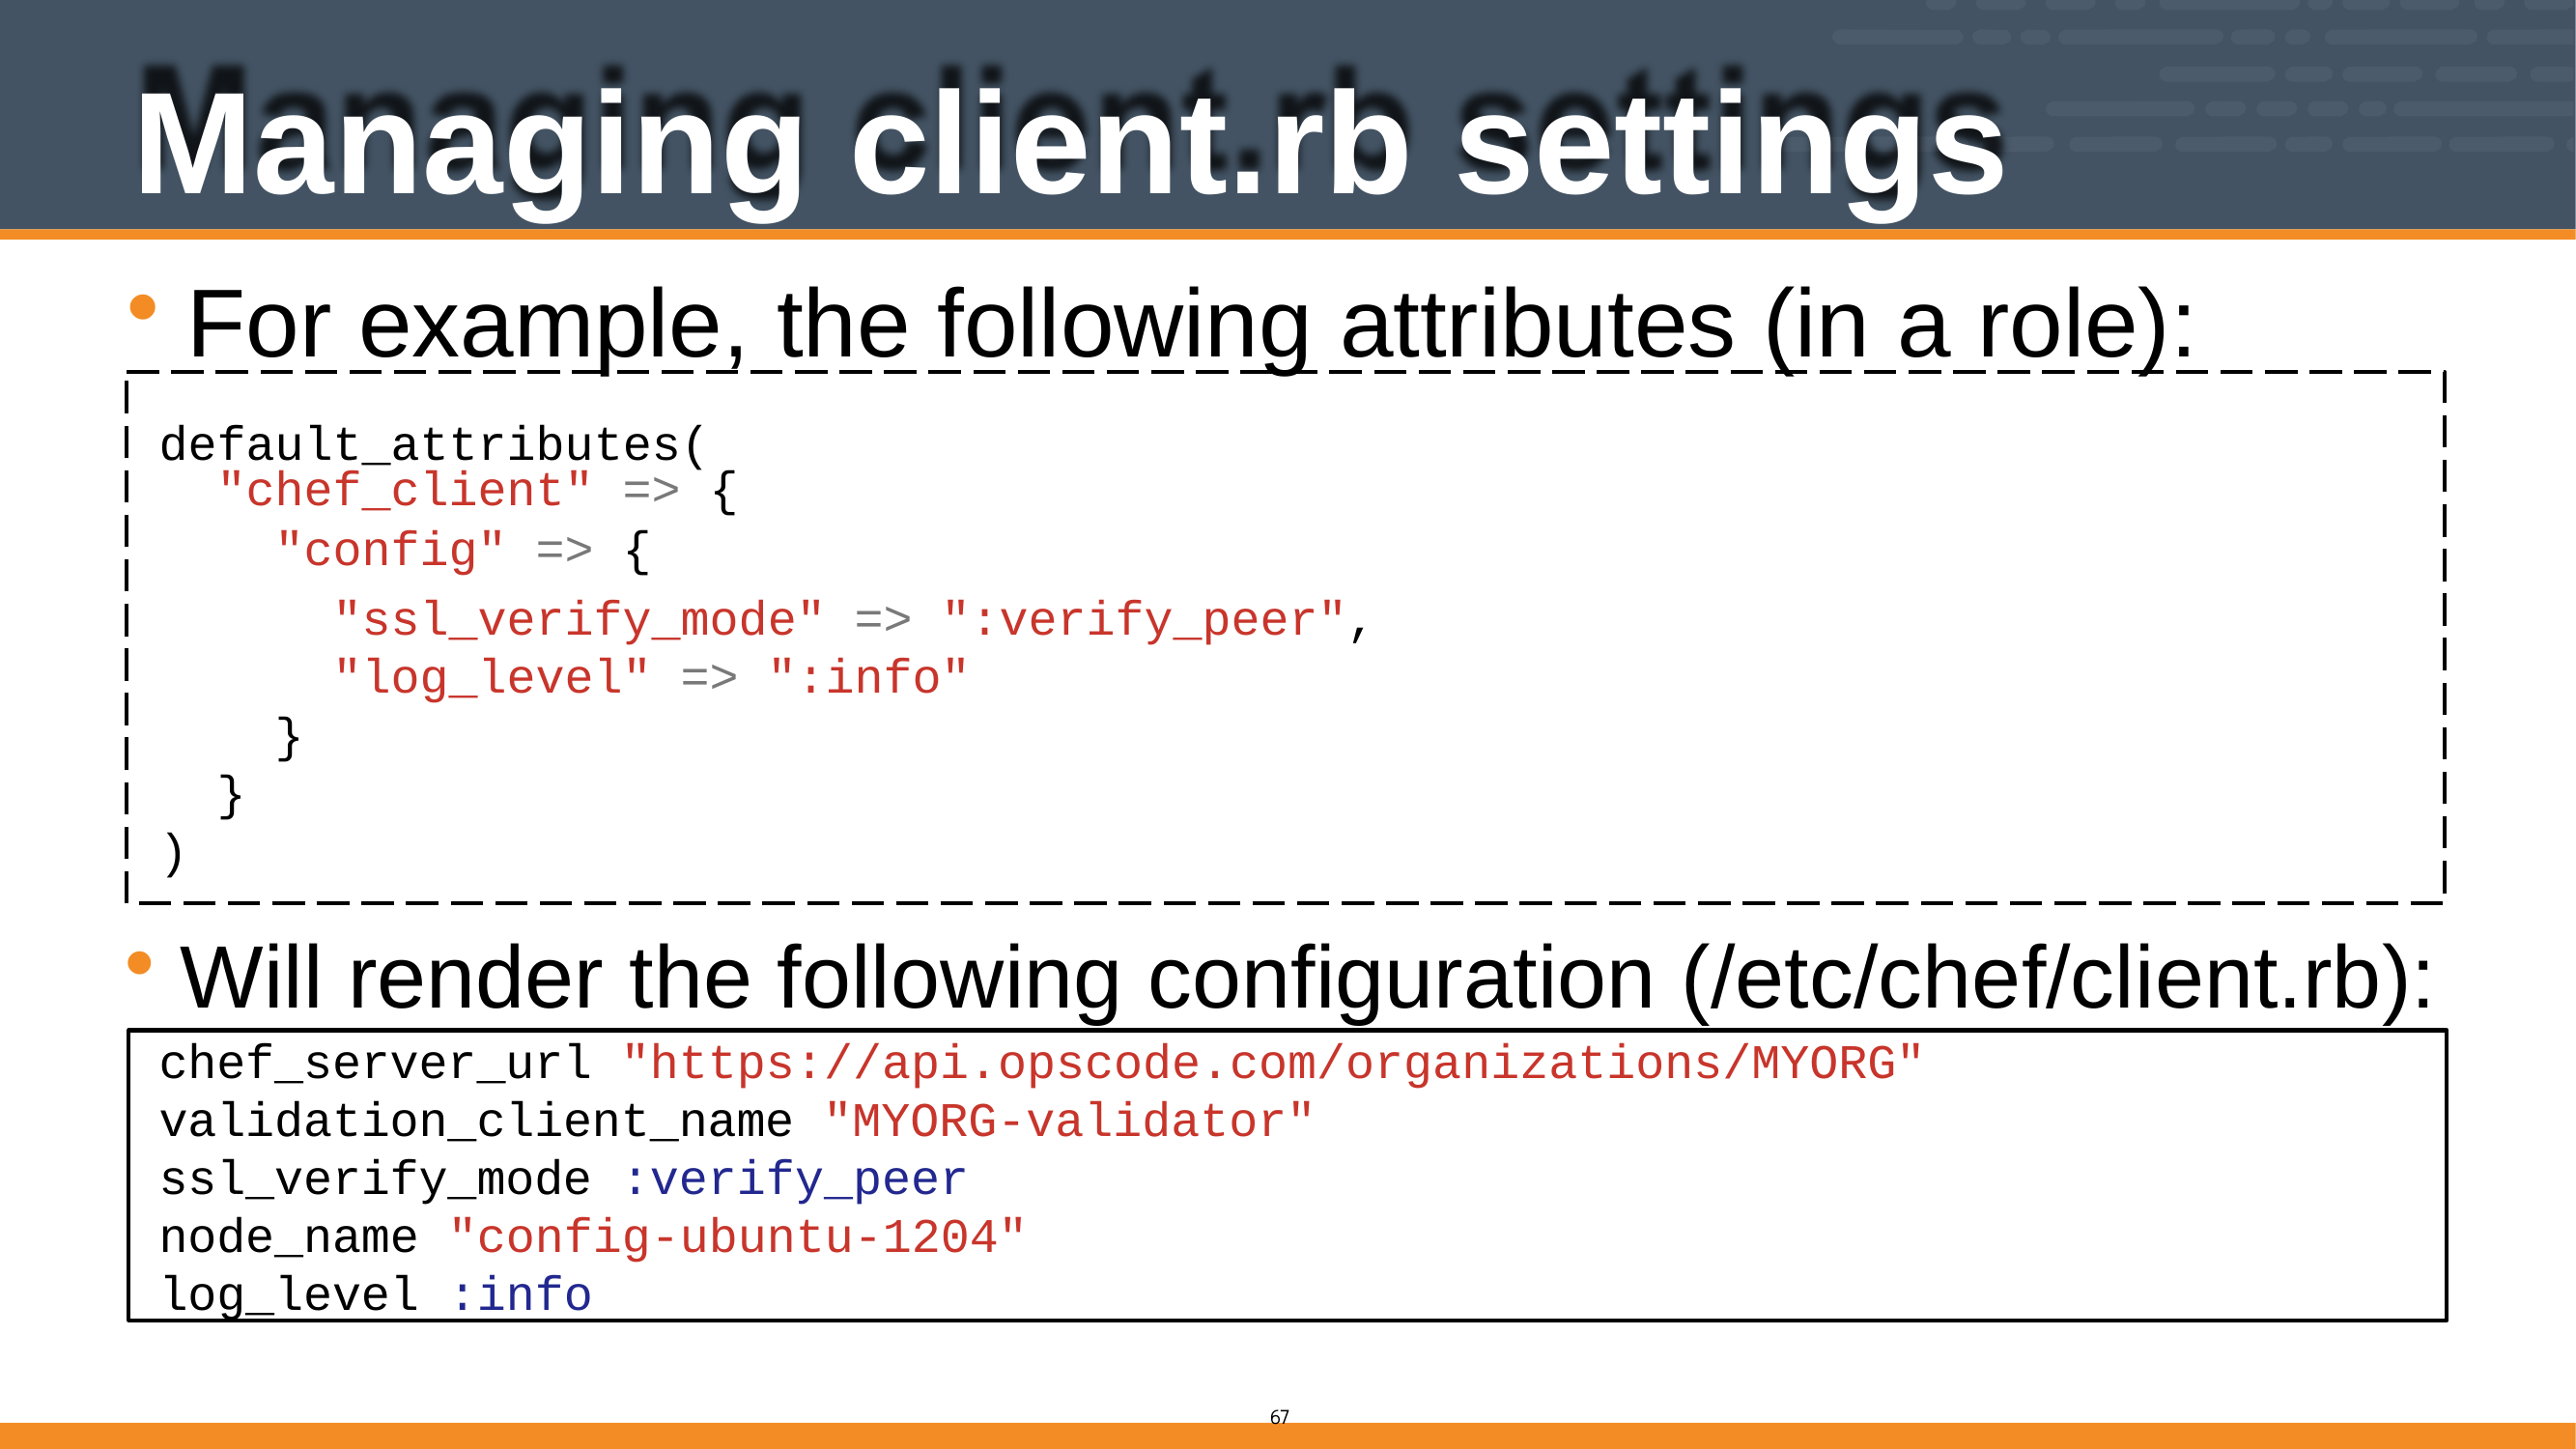

# Managing client.rb settings

For example, the following attributes (in a role):

default_attributes(
| "chef\_client" | => | { |
| --- | --- | --- |
| "config" => | { |  |
"ssl_verify_mode"
=> ":verify_peer",
"log_level" => ":info"
}
}
)
Will render the following configuration (/etc/chef/client.rb):
chef_server_url "https://api.opscode.com/organizations/MYORG" validation_client_name "MYORG-validator"
ssl_verify_mode :verify_peer node_name "config-ubuntu-1204" log_level :info
67